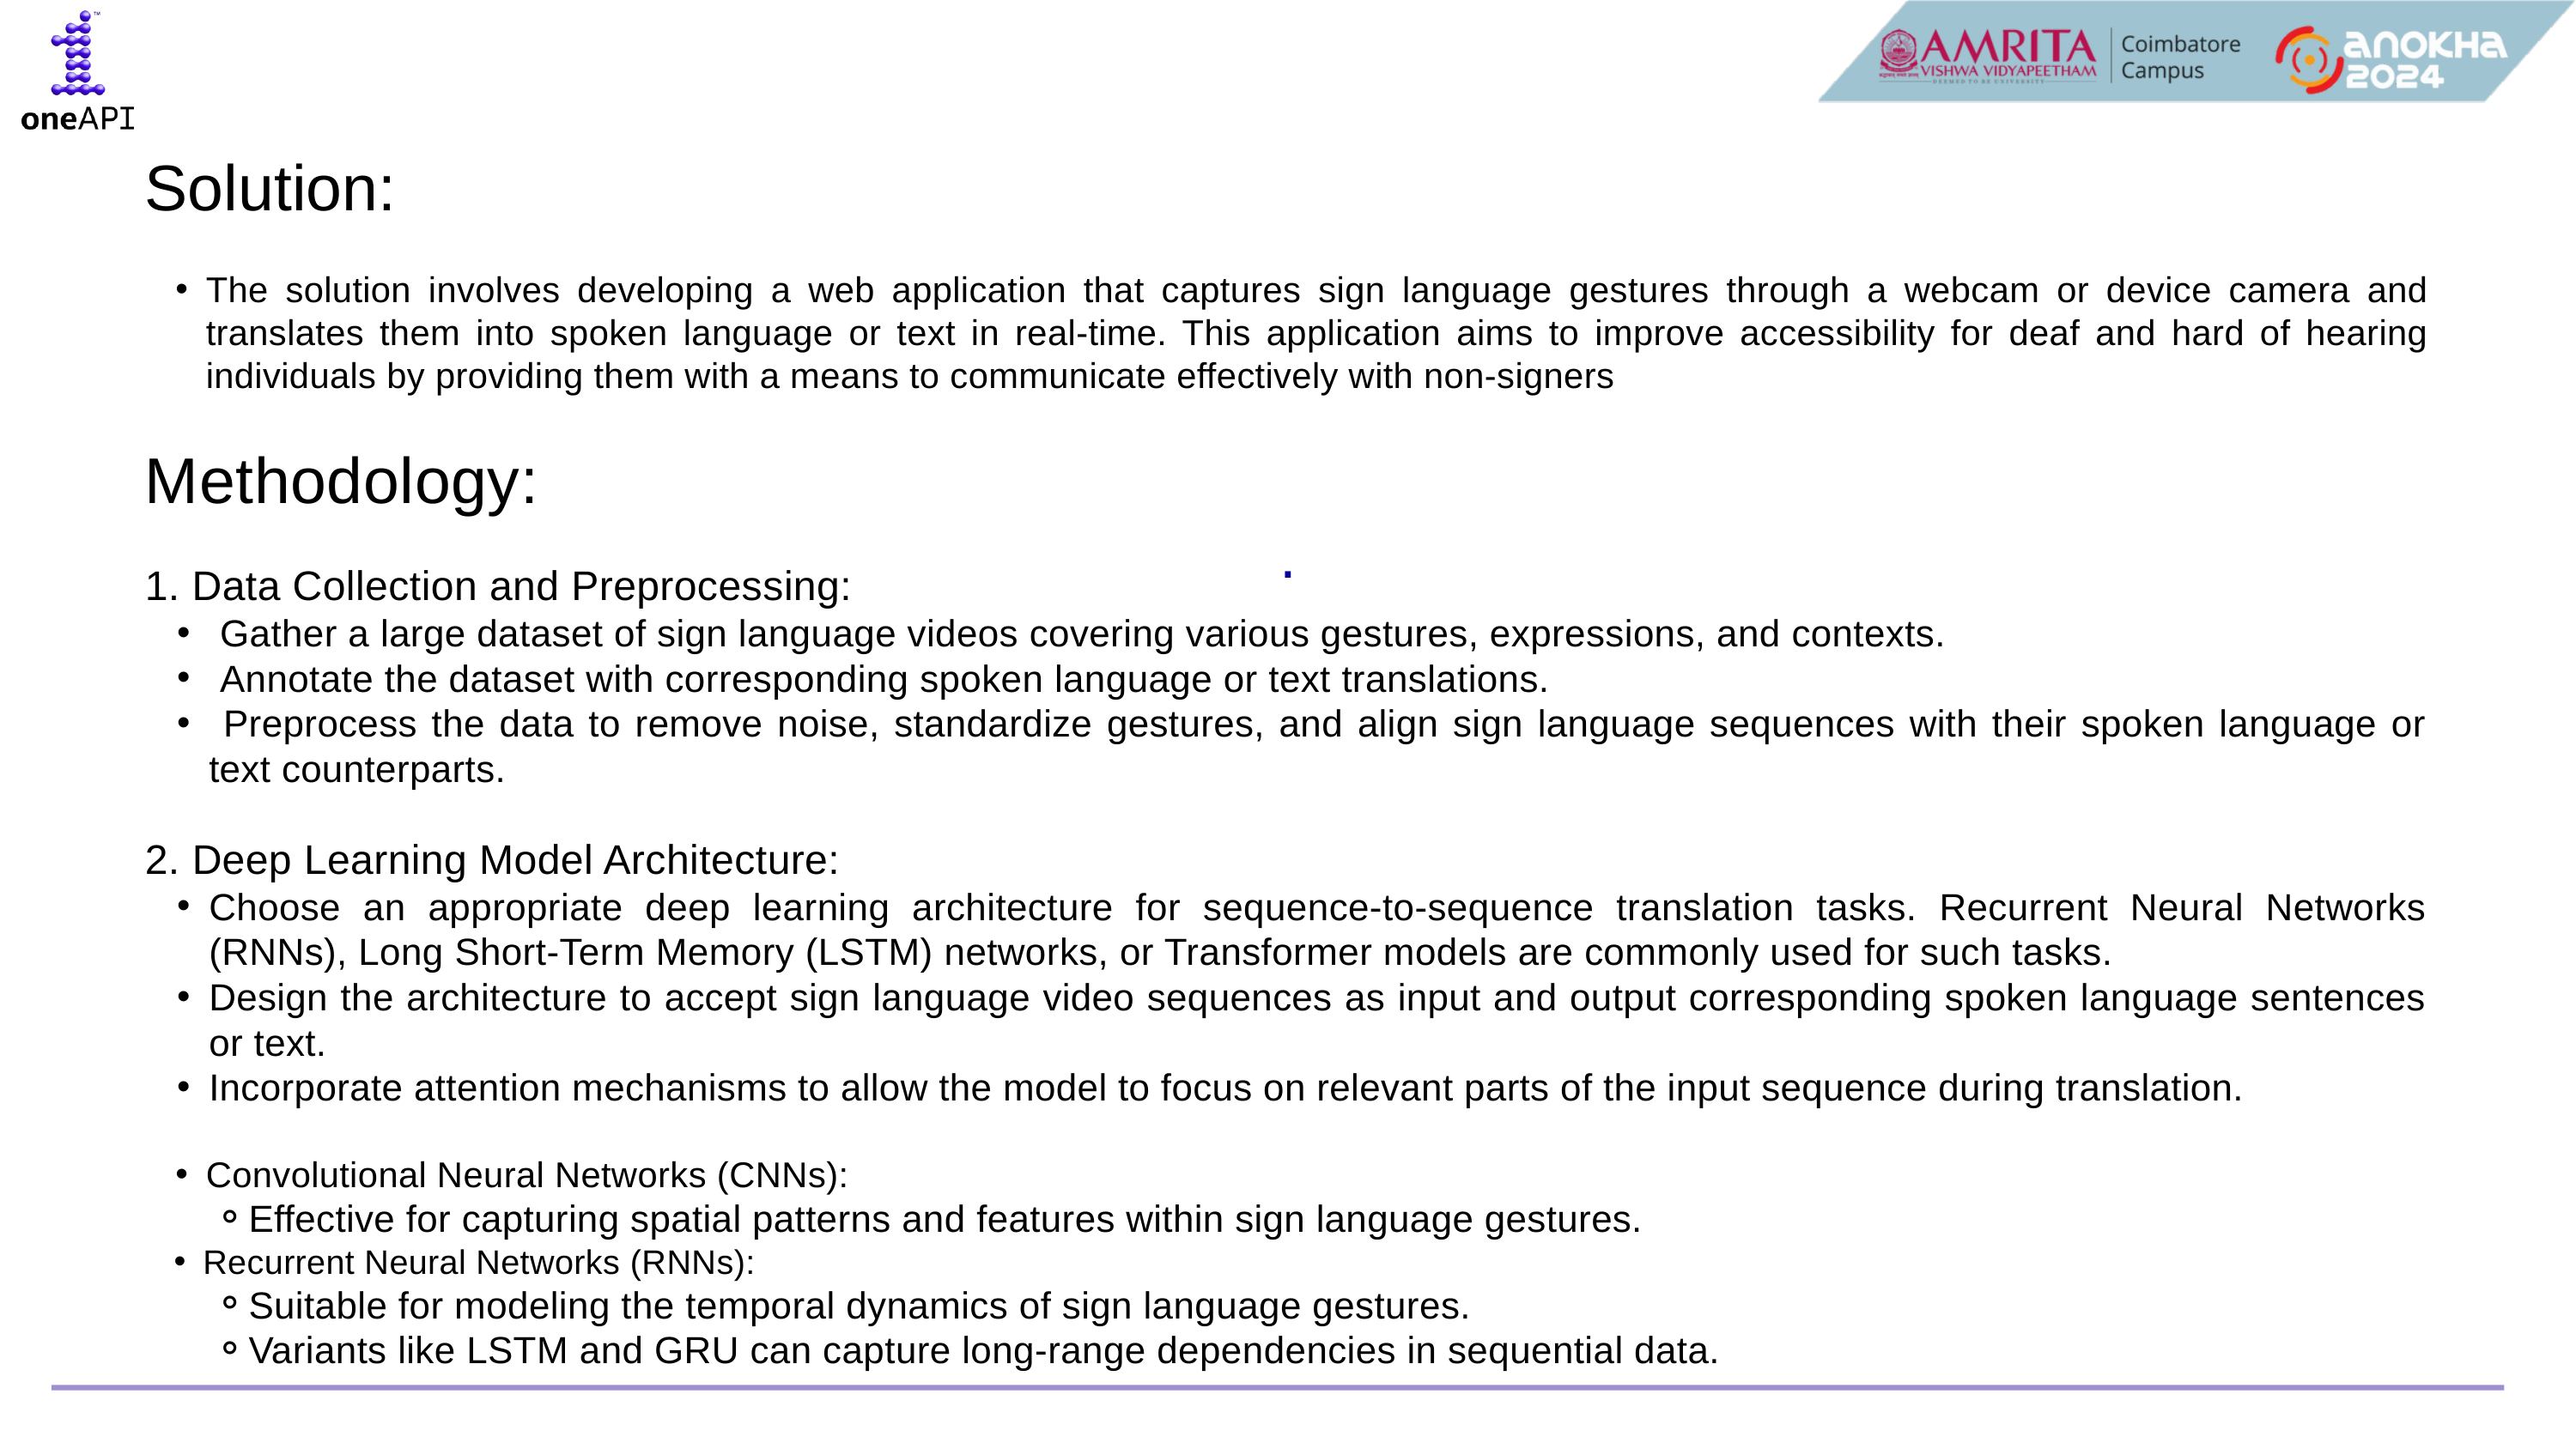

Solution:

The solution involves developing a web application that captures sign language gestures through a webcam or device camera and translates them into spoken language or text in real-time. This application aims to improve accessibility for deaf and hard of hearing individuals by providing them with a means to communicate effectively with non-signers

Methodology:

1. Data Collection and Preprocessing:
 Gather a large dataset of sign language videos covering various gestures, expressions, and contexts.
 Annotate the dataset with corresponding spoken language or text translations.
 Preprocess the data to remove noise, standardize gestures, and align sign language sequences with their spoken language or text counterparts.

2. Deep Learning Model Architecture:
Choose an appropriate deep learning architecture for sequence-to-sequence translation tasks. Recurrent Neural Networks (RNNs), Long Short-Term Memory (LSTM) networks, or Transformer models are commonly used for such tasks.
Design the architecture to accept sign language video sequences as input and output corresponding spoken language sentences or text.
Incorporate attention mechanisms to allow the model to focus on relevant parts of the input sequence during translation.

Convolutional Neural Networks (CNNs):
Effective for capturing spatial patterns and features within sign language gestures.
Recurrent Neural Networks (RNNs):
Suitable for modeling the temporal dynamics of sign language gestures.
Variants like LSTM and GRU can capture long-range dependencies in sequential data.
.